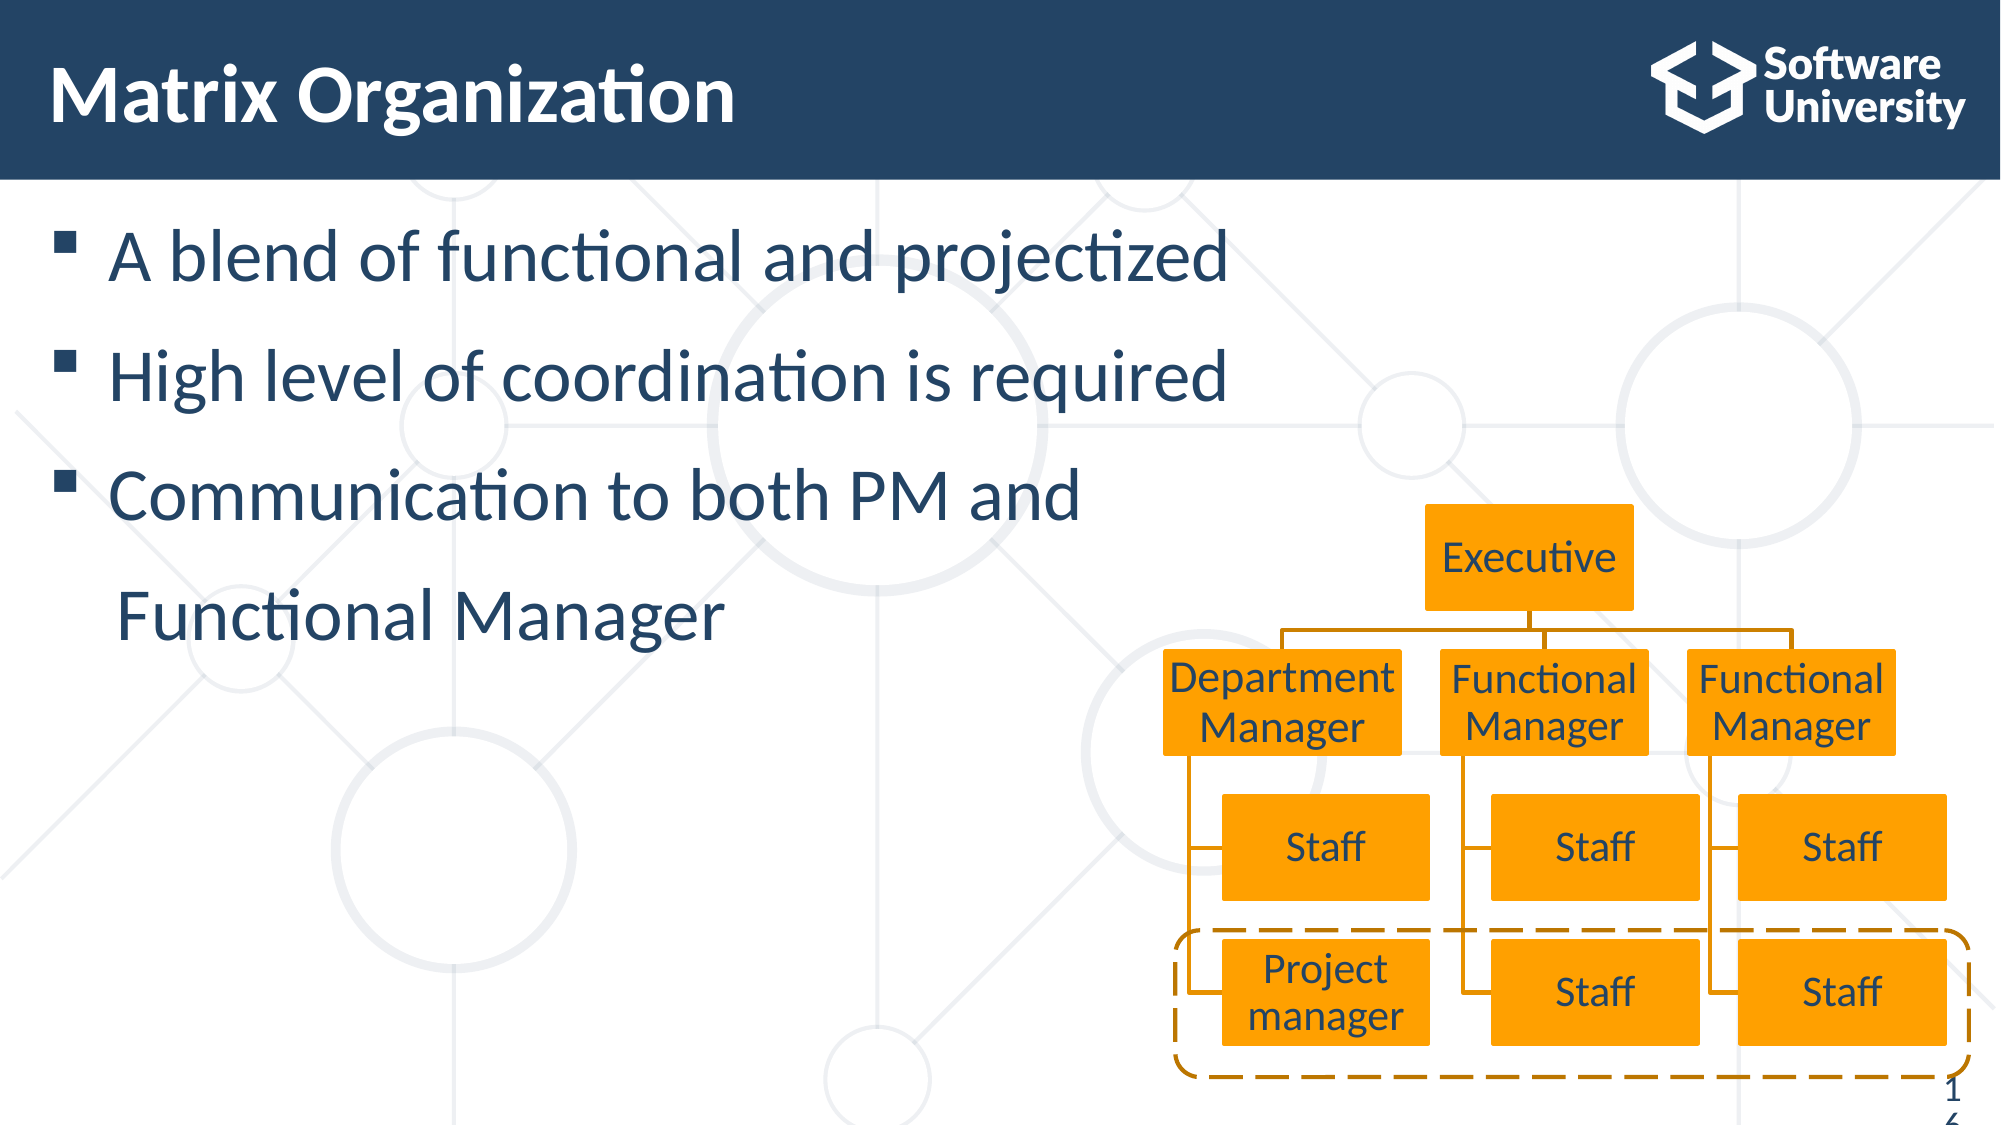

16
# Matrix Organization
A blend of functional and projectized
High level of coordination is required
Communication to both PM and
    Functional Manager
Executive
Department Manager
Staff
Project manager
Functional Manager
Staff
Staff
Functional Manager
Staff
Staff